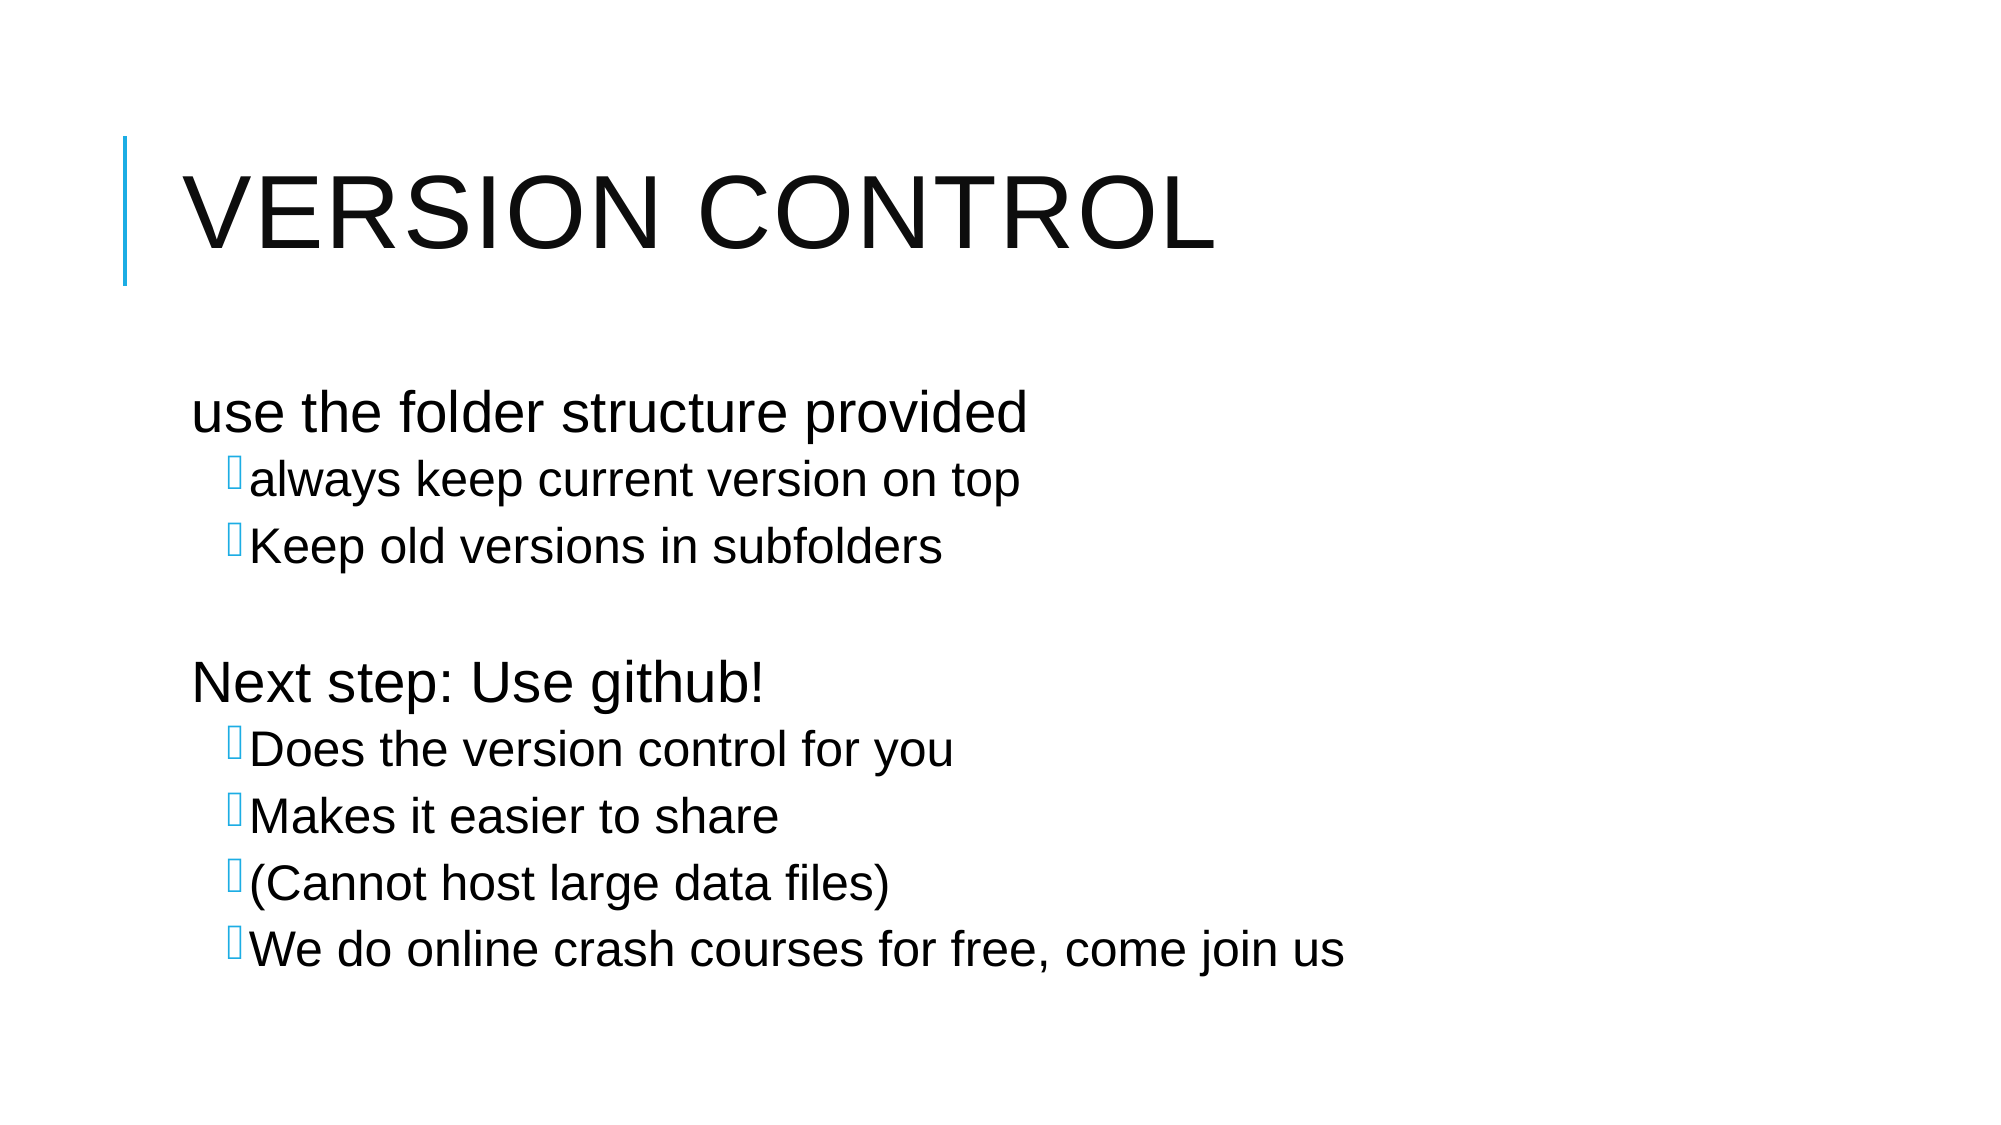

# Version control
use the folder structure provided
always keep current version on top
Keep old versions in subfolders
Next step: Use github!
Does the version control for you
Makes it easier to share
(Cannot host large data files)
We do online crash courses for free, come join us